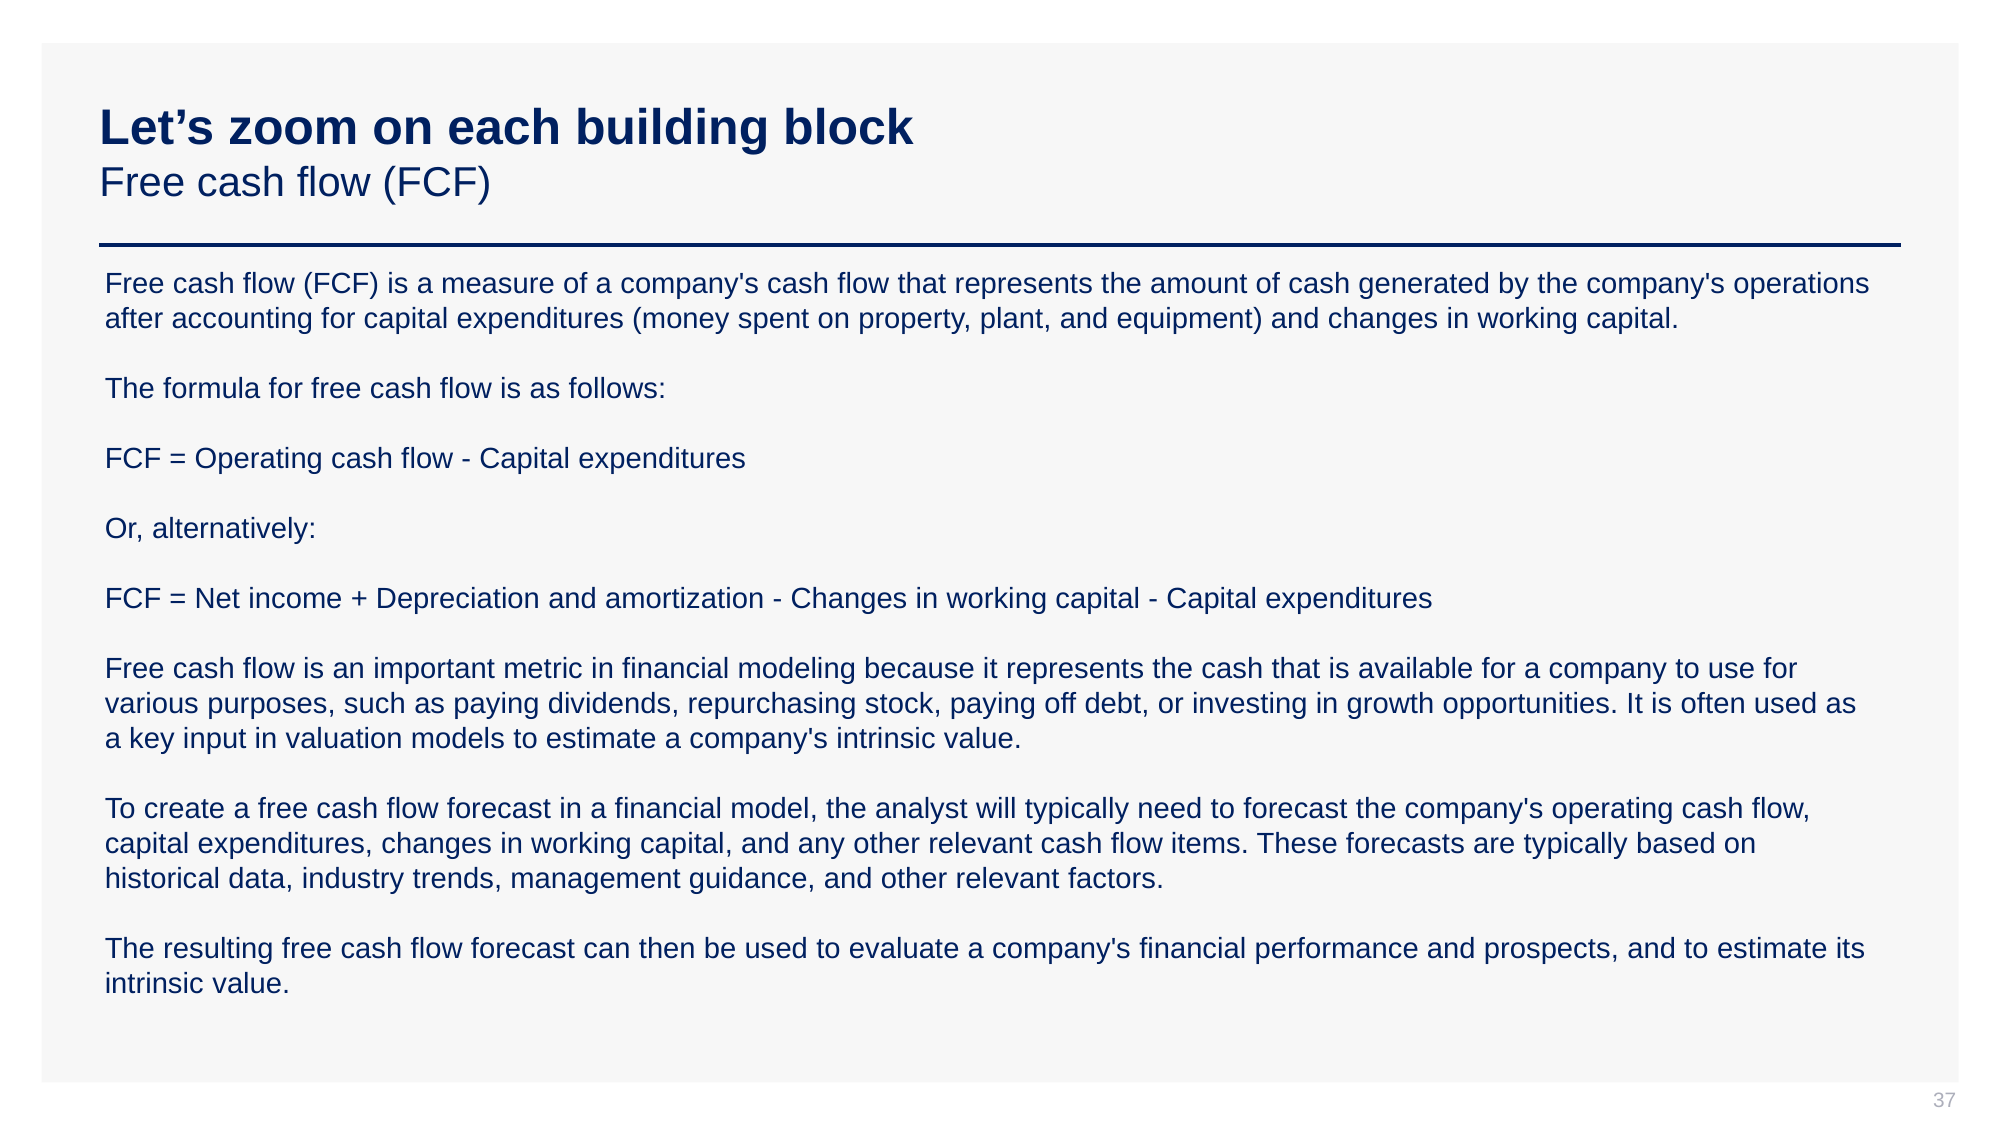

# Let’s zoom on each building block Free cash flow (FCF)
Free cash flow (FCF) is a measure of a company's cash flow that represents the amount of cash generated by the company's operations after accounting for capital expenditures (money spent on property, plant, and equipment) and changes in working capital.

The formula for free cash flow is as follows:

FCF = Operating cash flow - Capital expenditures

Or, alternatively:

FCF = Net income + Depreciation and amortization - Changes in working capital - Capital expenditures

Free cash flow is an important metric in financial modeling because it represents the cash that is available for a company to use for various purposes, such as paying dividends, repurchasing stock, paying off debt, or investing in growth opportunities. It is often used as a key input in valuation models to estimate a company's intrinsic value.

To create a free cash flow forecast in a financial model, the analyst will typically need to forecast the company's operating cash flow, capital expenditures, changes in working capital, and any other relevant cash flow items. These forecasts are typically based on historical data, industry trends, management guidance, and other relevant factors.

The resulting free cash flow forecast can then be used to evaluate a company's financial performance and prospects, and to estimate its intrinsic value.
37